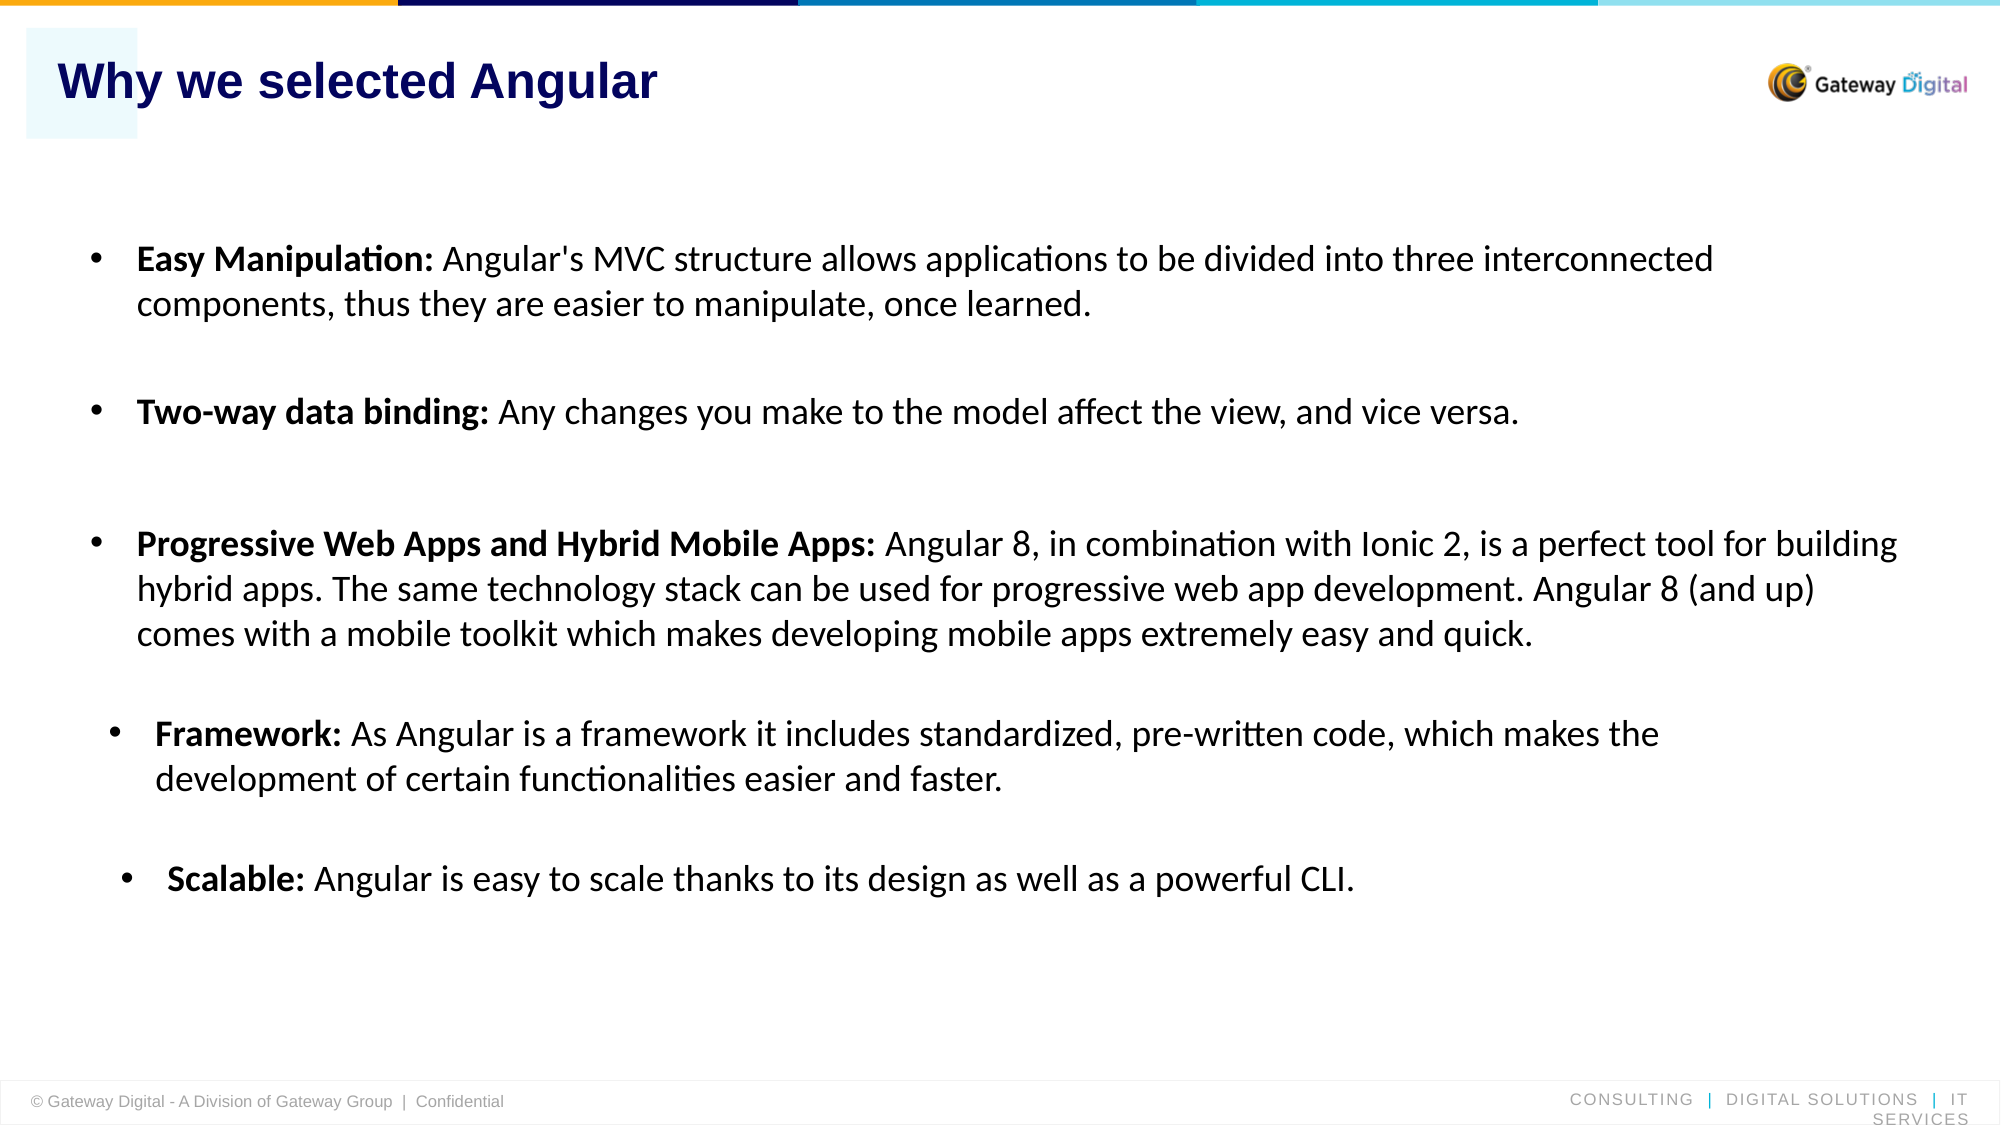

# Why we selected Angular
Easy Manipulation: Angular's MVC structure allows applications to be divided into three interconnected components, thus they are easier to manipulate, once learned.
Two-way data binding: Any changes you make to the model affect the view, and vice versa.
Progressive Web Apps and Hybrid Mobile Apps: Angular 8, in combination with Ionic 2, is a perfect tool for building hybrid apps. The same technology stack can be used for progressive web app development. Angular 8 (and up) comes with a mobile toolkit which makes developing mobile apps extremely easy and quick.
Framework: As Angular is a framework it includes standardized, pre-written code, which makes the development of certain functionalities easier and faster.
Scalable: Angular is easy to scale thanks to its design as well as a powerful CLI.